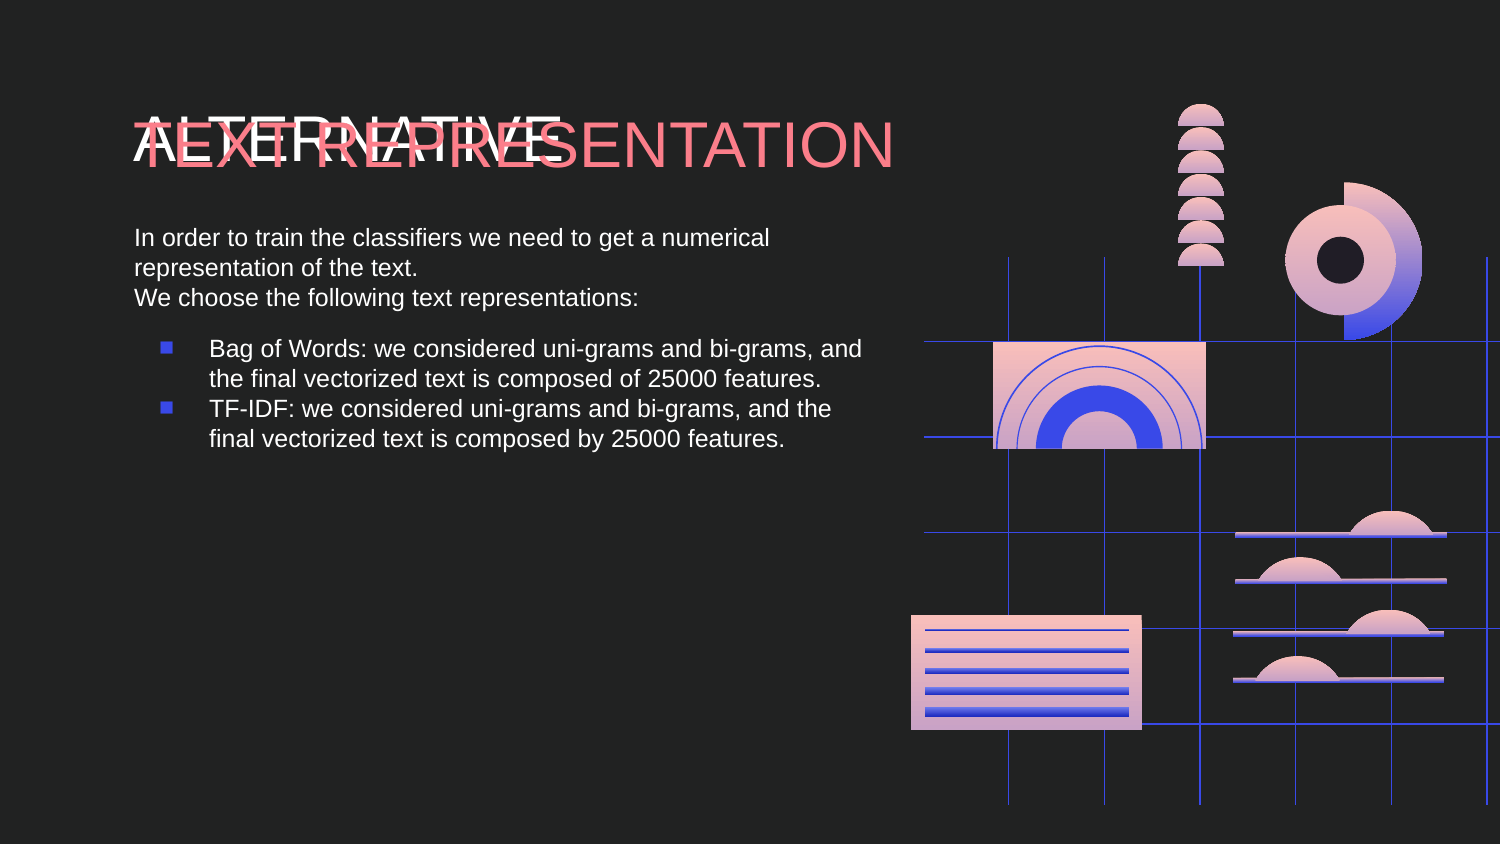

ALTERNATIVE
# TEXT REPRESENTATION

In order to train the classifiers we need to get a numerical representation of the text.
We choose the following text representations:
Bag of Words: we considered uni-grams and bi-grams, and the final vectorized text is composed of 25000 features.
TF-IDF: we considered uni-grams and bi-grams, and the final vectorized text is composed by 25000 features.